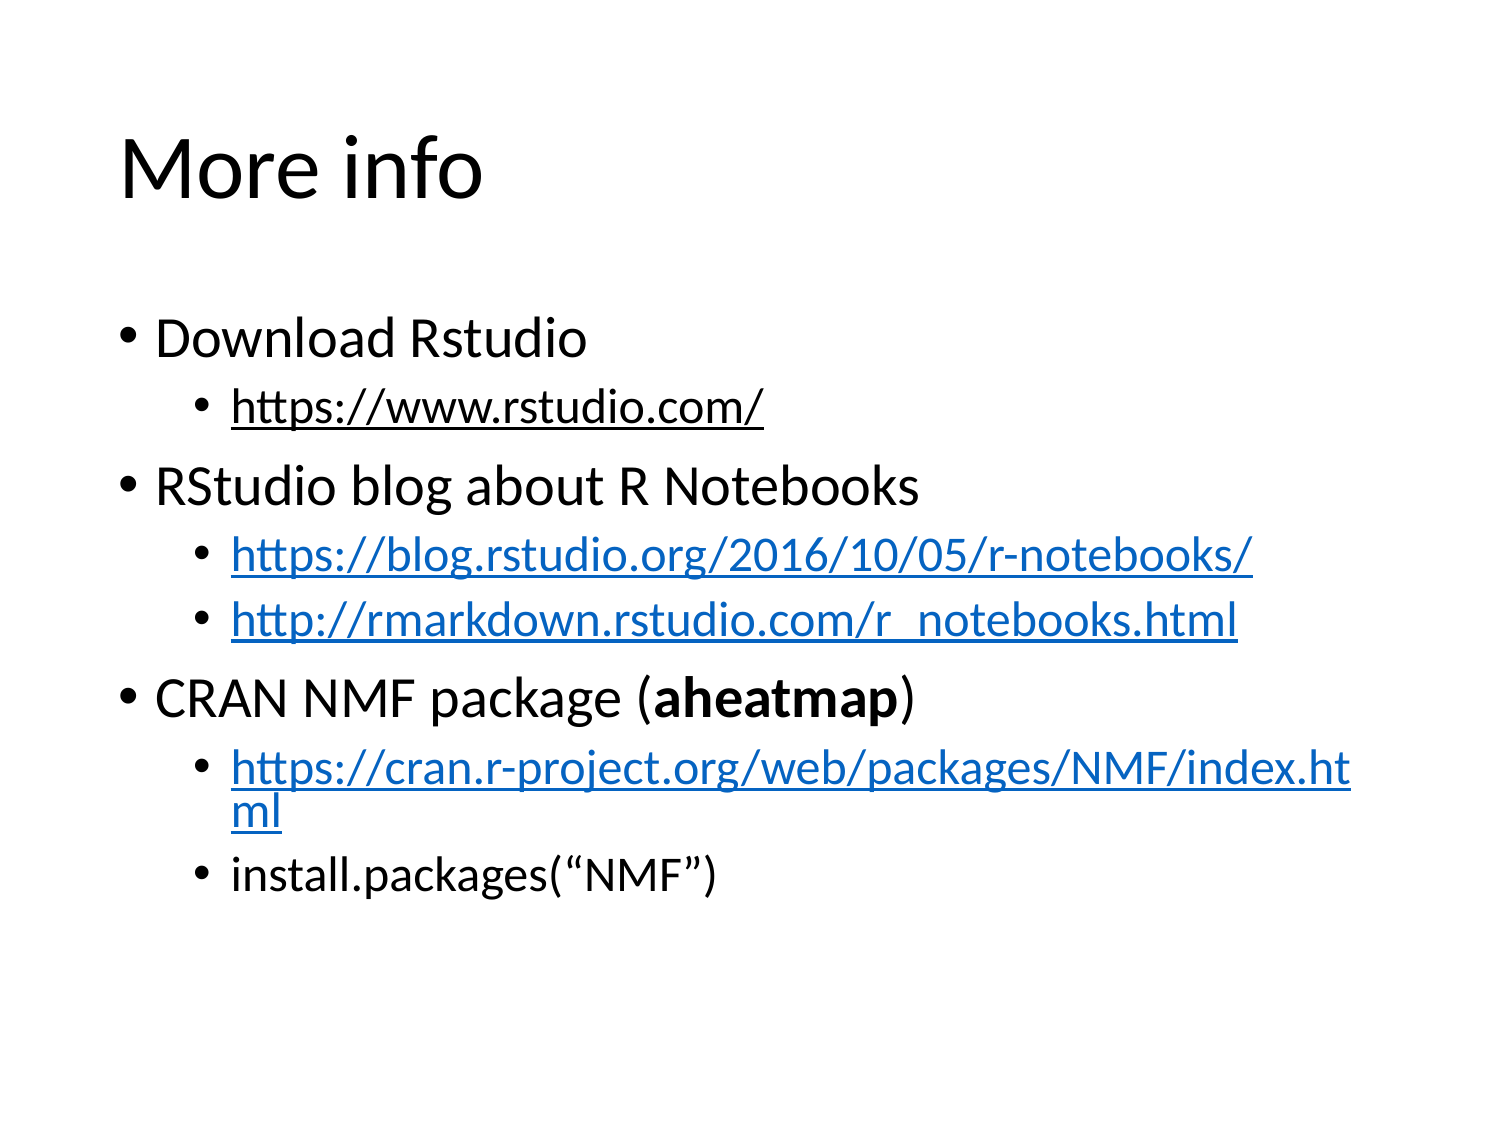

# More info
Download Rstudio
https://www.rstudio.com/
RStudio blog about R Notebooks
https://blog.rstudio.org/2016/10/05/r-notebooks/
http://rmarkdown.rstudio.com/r_notebooks.html
CRAN NMF package (aheatmap)
https://cran.r-project.org/web/packages/NMF/index.html
install.packages(“NMF”)